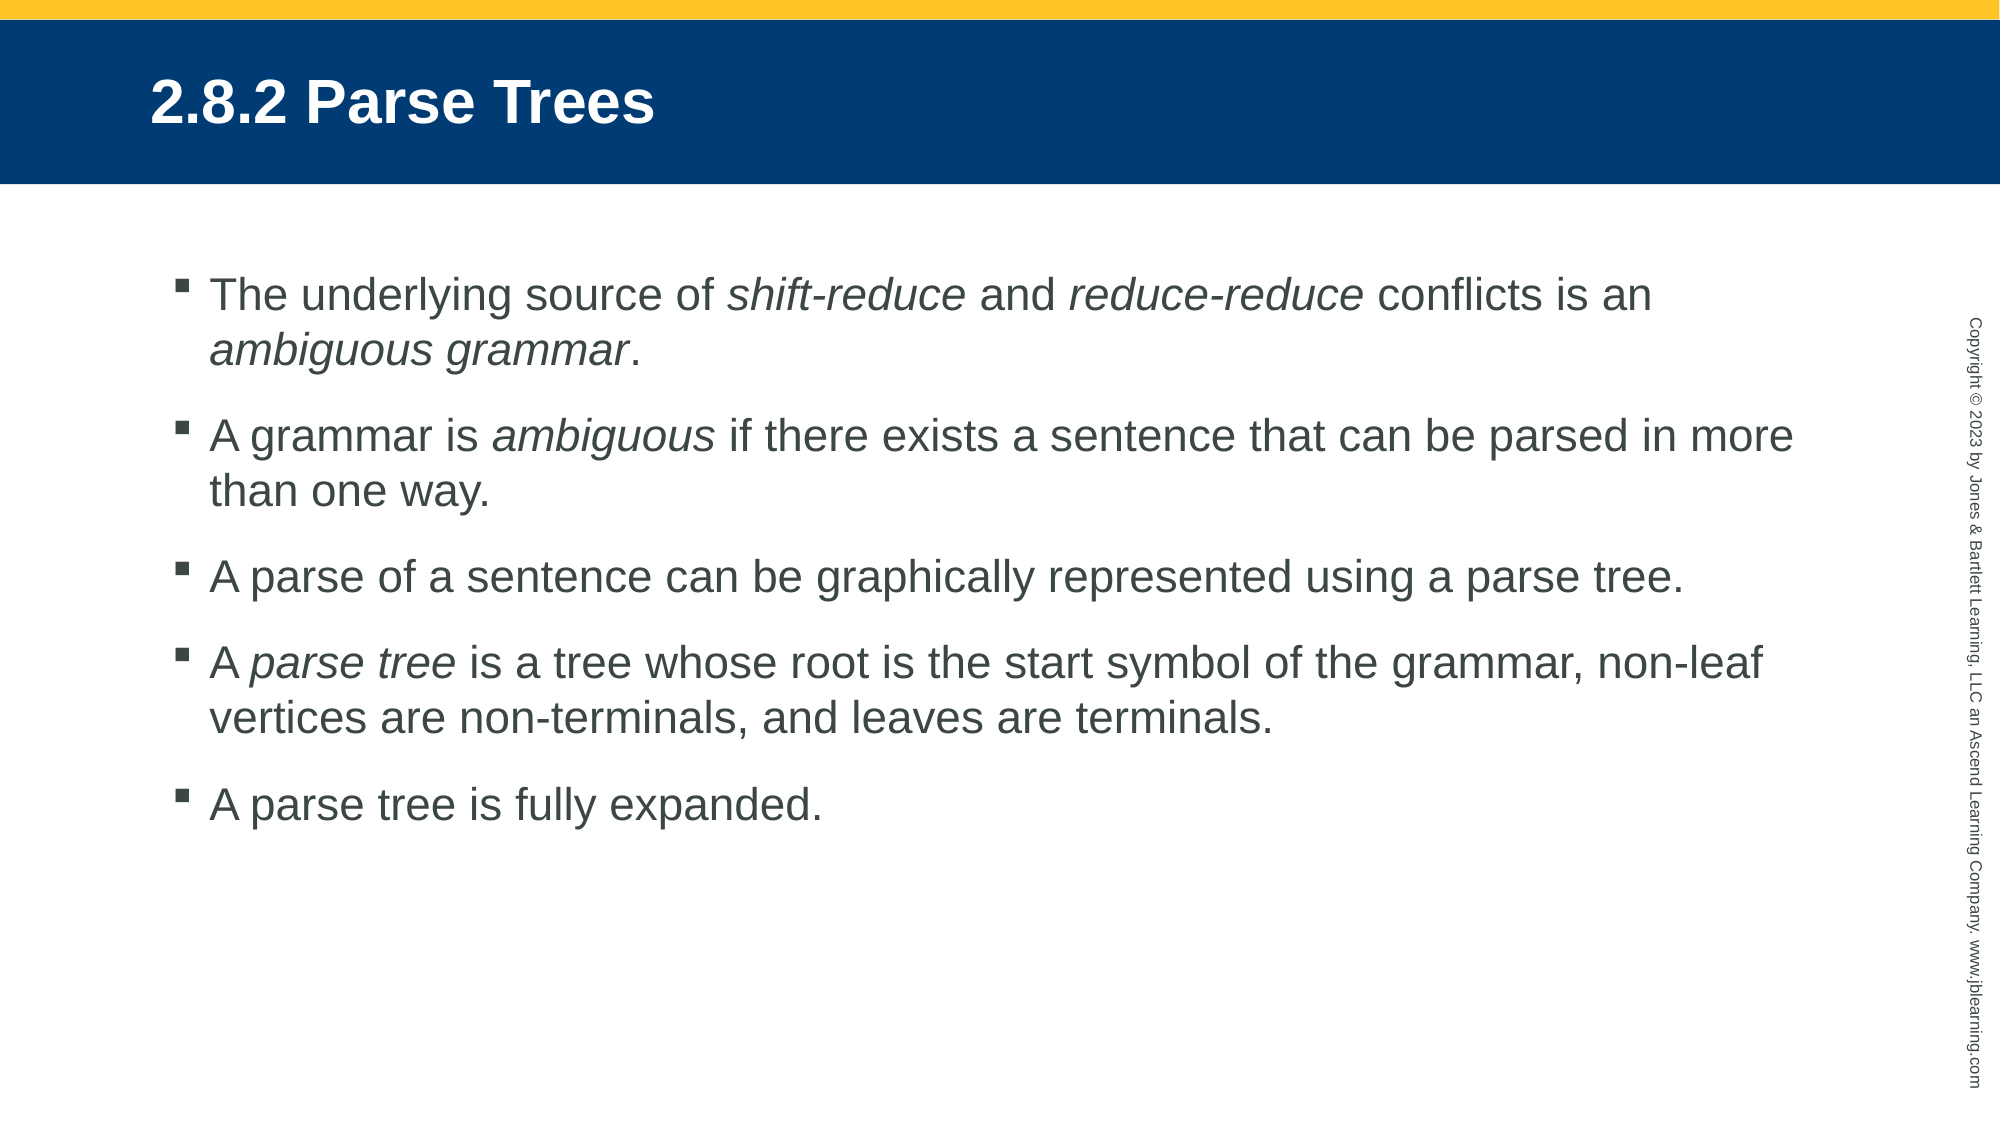

# 2.8.2 Parse Trees
The underlying source of shift-reduce and reduce-reduce conflicts is an ambiguous grammar.
A grammar is ambiguous if there exists a sentence that can be parsed in more than one way.
A parse of a sentence can be graphically represented using a parse tree.
A parse tree is a tree whose root is the start symbol of the grammar, non-leaf vertices are non-terminals, and leaves are terminals.
A parse tree is fully expanded.